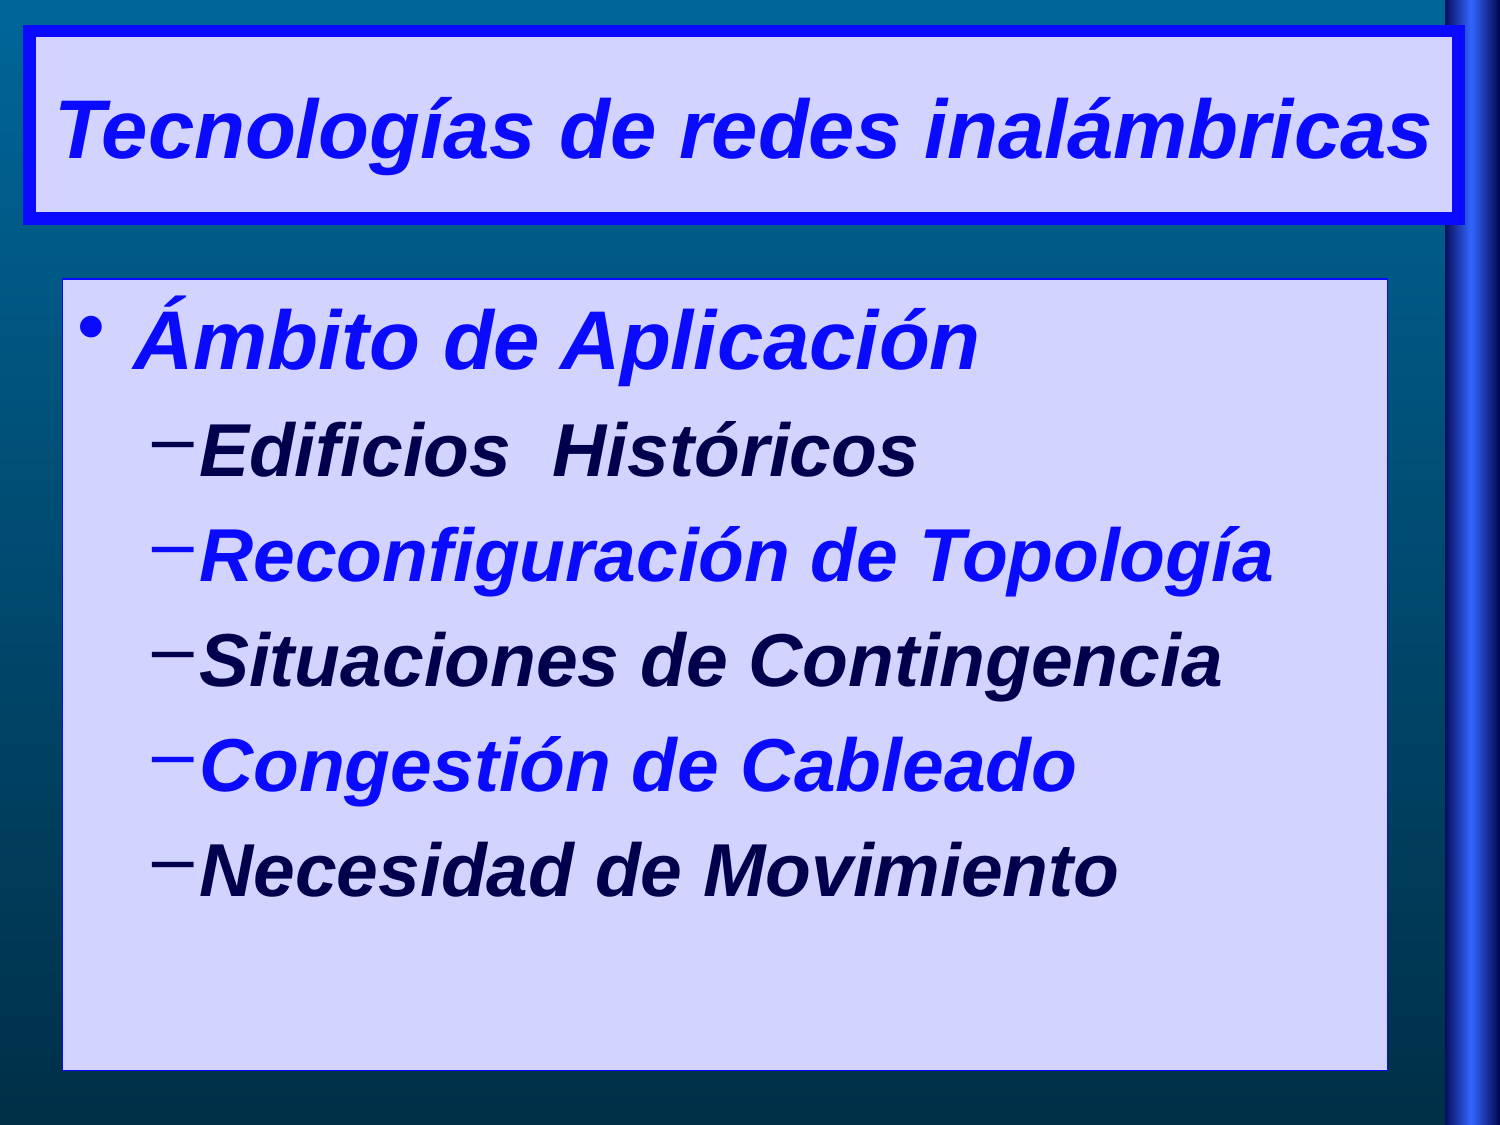

# Tecnologías de redes inalámbricas
Ámbito de Aplicación
Edificios  Históricos
Reconfiguración de Topología
Situaciones de Contingencia
Congestión de Cableado
Necesidad de Movimiento